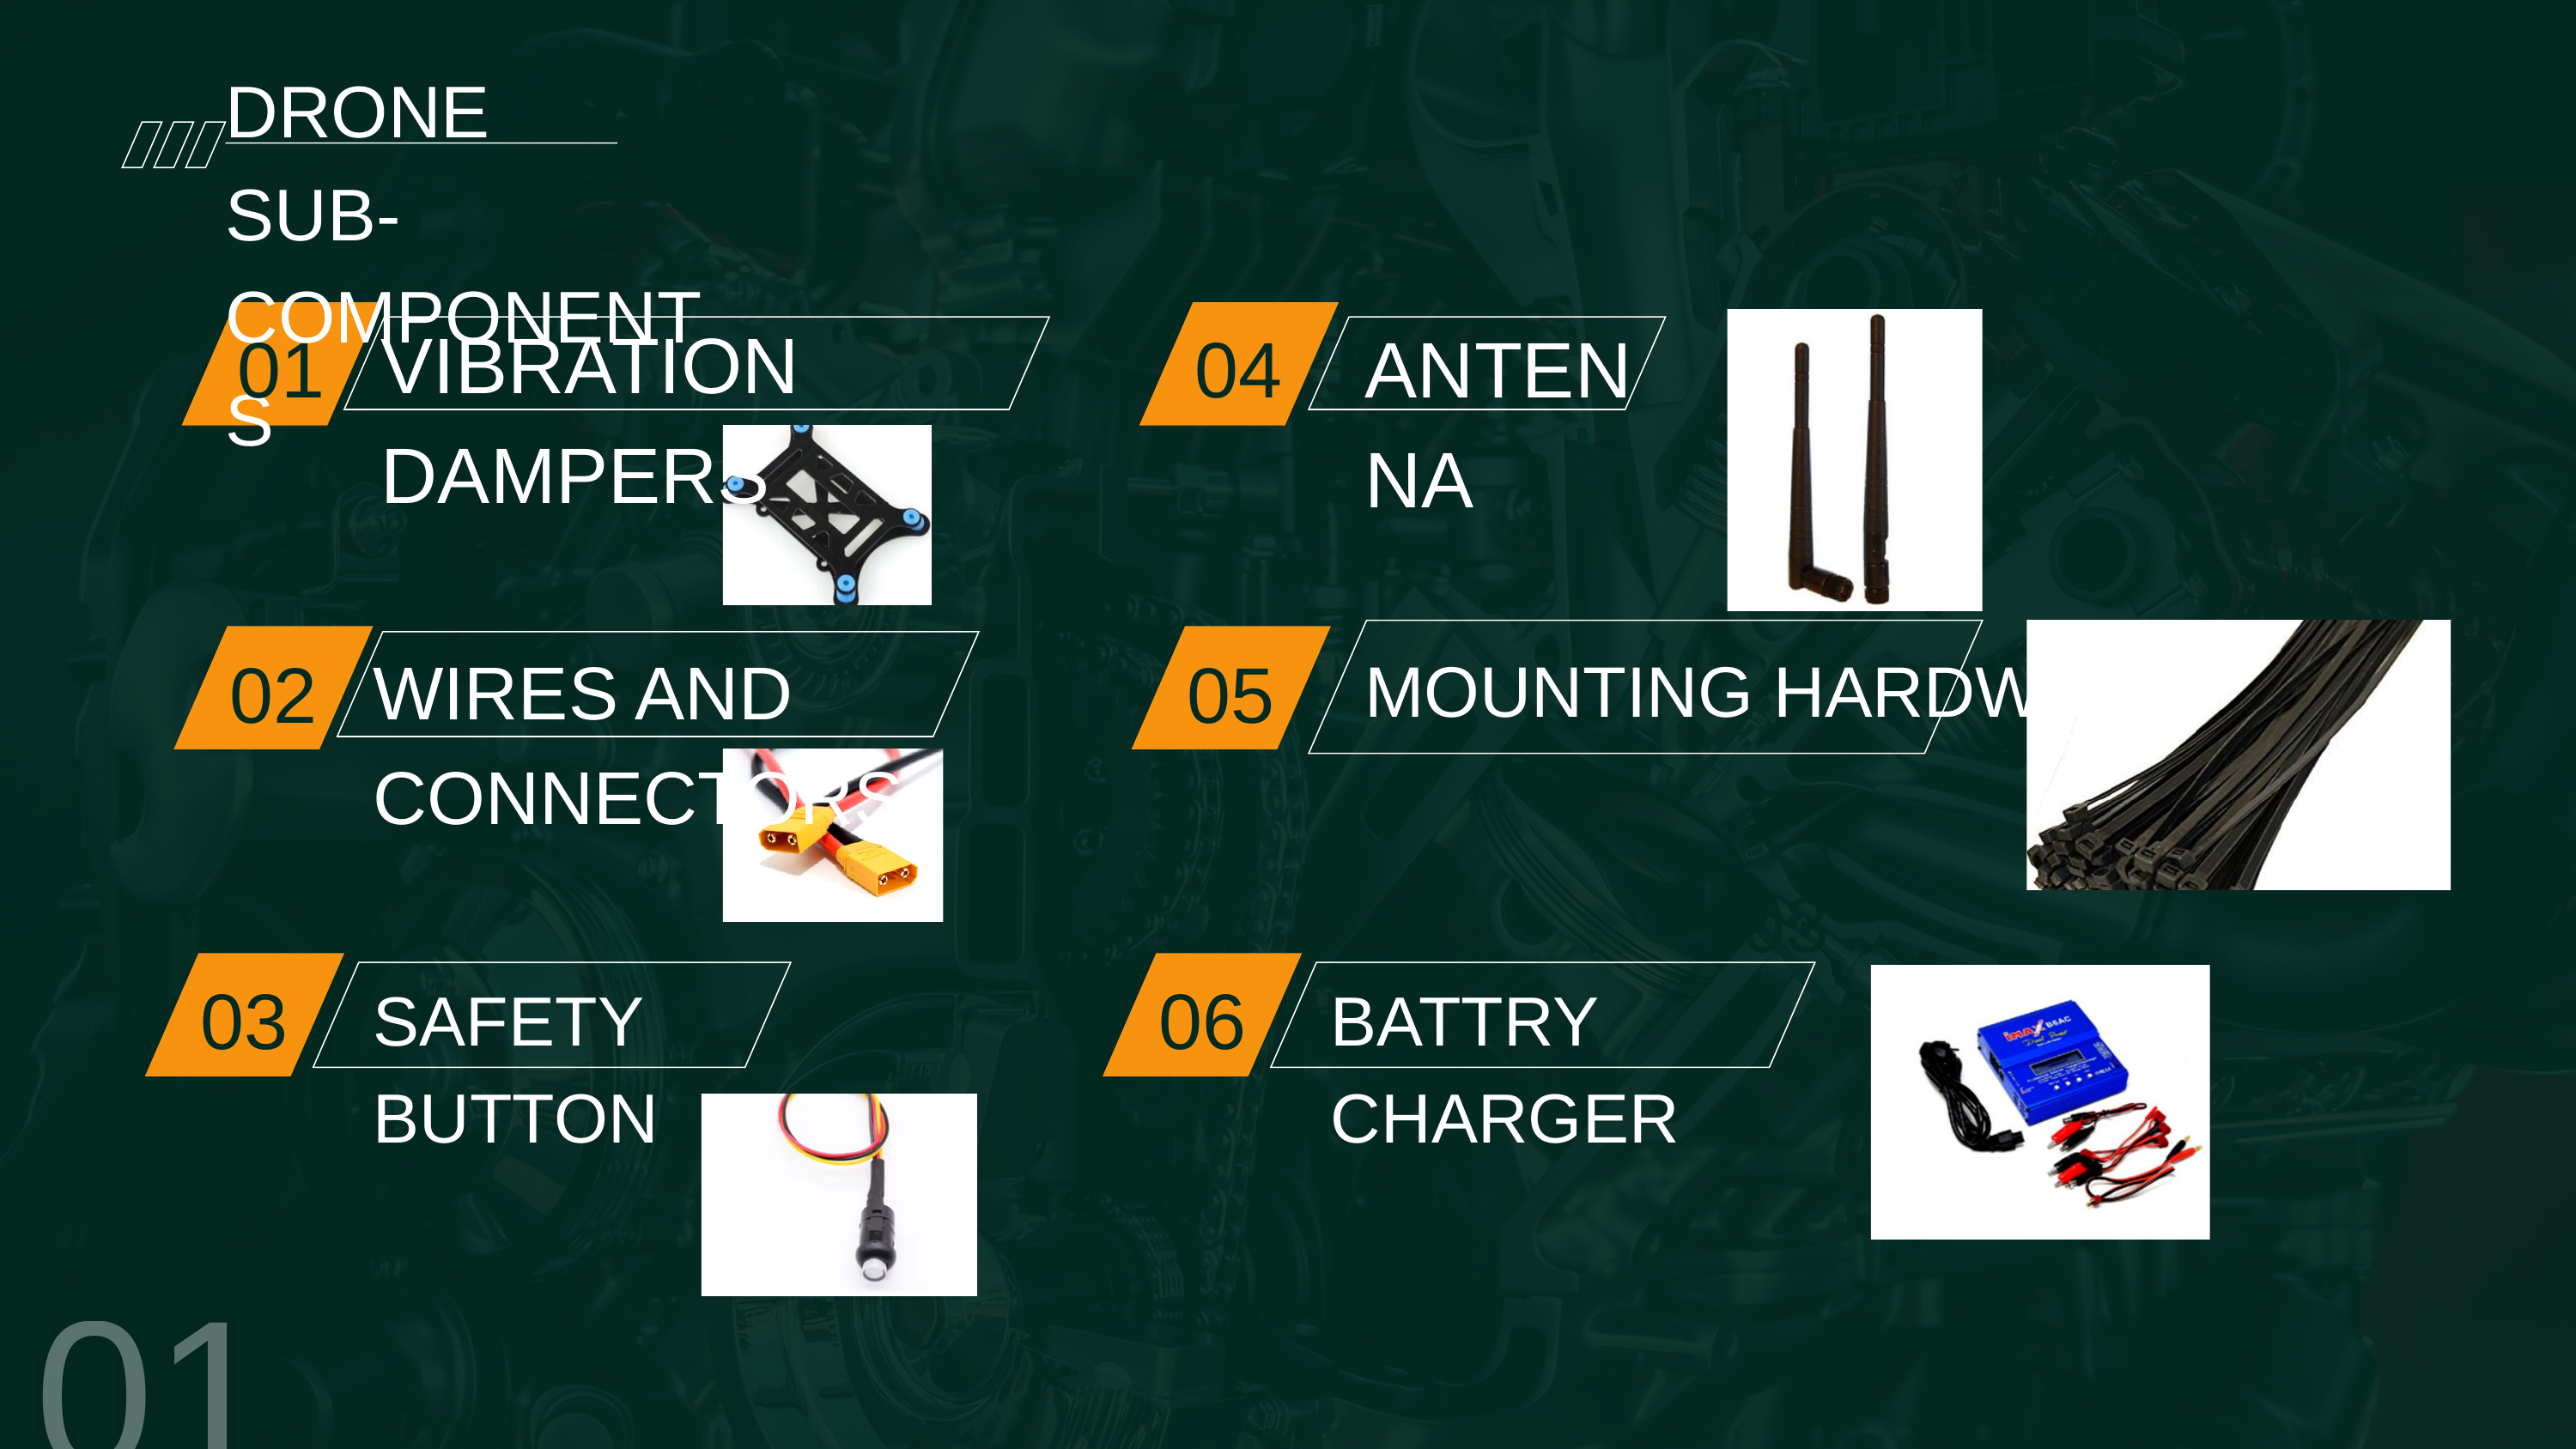

DRONE
SUB-COMPONENTS

VIBRATION DAMPERS

01
04
ANTENNA

02
05
WIRES AND CONNECTORS
MOUNTING HARDWARE

03

03
06
SAFETY BUTTON

BATTRY CHARGER

01